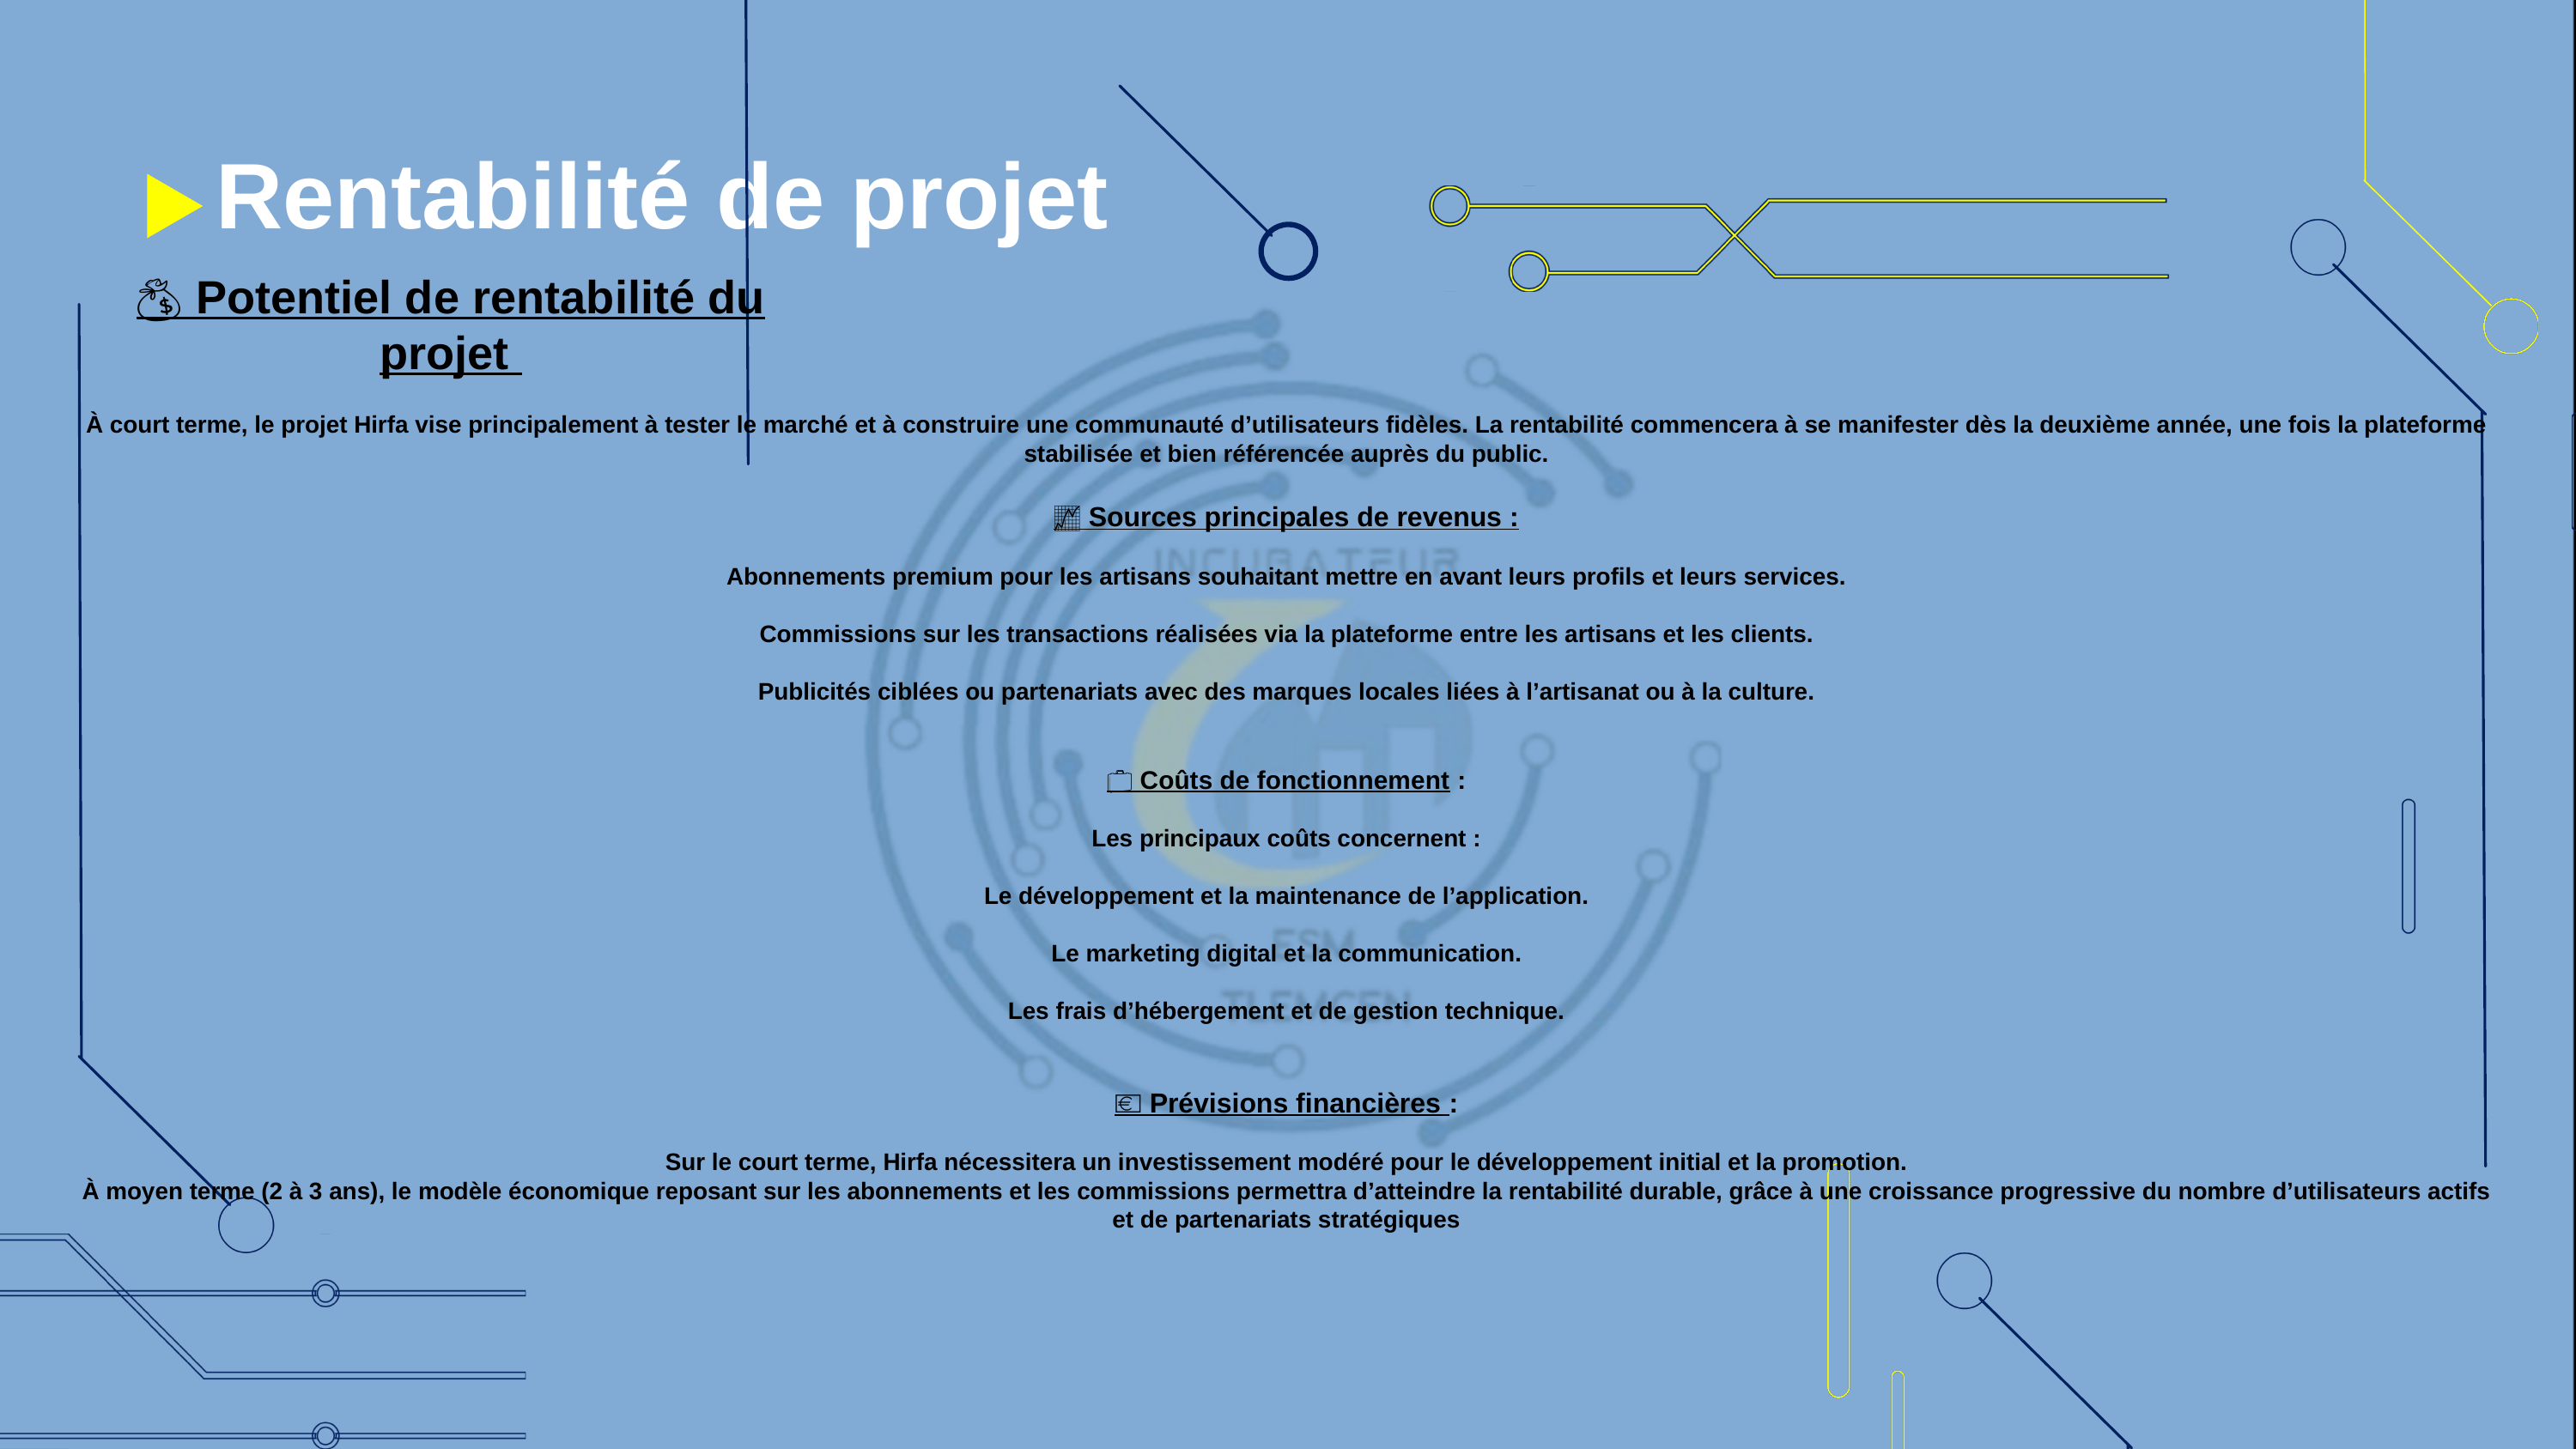

Rentabilité de projet

💰 Potentiel de rentabilité du projet

À court terme, le projet Hirfa vise principalement à tester le marché et à construire une communauté d’utilisateurs fidèles. La rentabilité commencera à se manifester dès la deuxième année, une fois la plateforme stabilisée et bien référencée auprès du public.

📈 Sources principales de revenus :

Abonnements premium pour les artisans souhaitant mettre en avant leurs profils et leurs services.

Commissions sur les transactions réalisées via la plateforme entre les artisans et les clients.

Publicités ciblées ou partenariats avec des marques locales liées à l’artisanat ou à la culture.

💼 Coûts de fonctionnement :

Les principaux coûts concernent :

Le développement et la maintenance de l’application.

Le marketing digital et la communication.

Les frais d’hébergement et de gestion technique.

💶 Prévisions financières :

Sur le court terme, Hirfa nécessitera un investissement modéré pour le développement initial et la promotion.
À moyen terme (2 à 3 ans), le modèle économique reposant sur les abonnements et les commissions permettra d’atteindre la rentabilité durable, grâce à une croissance progressive du nombre d’utilisateurs actifs et de partenariats stratégiques